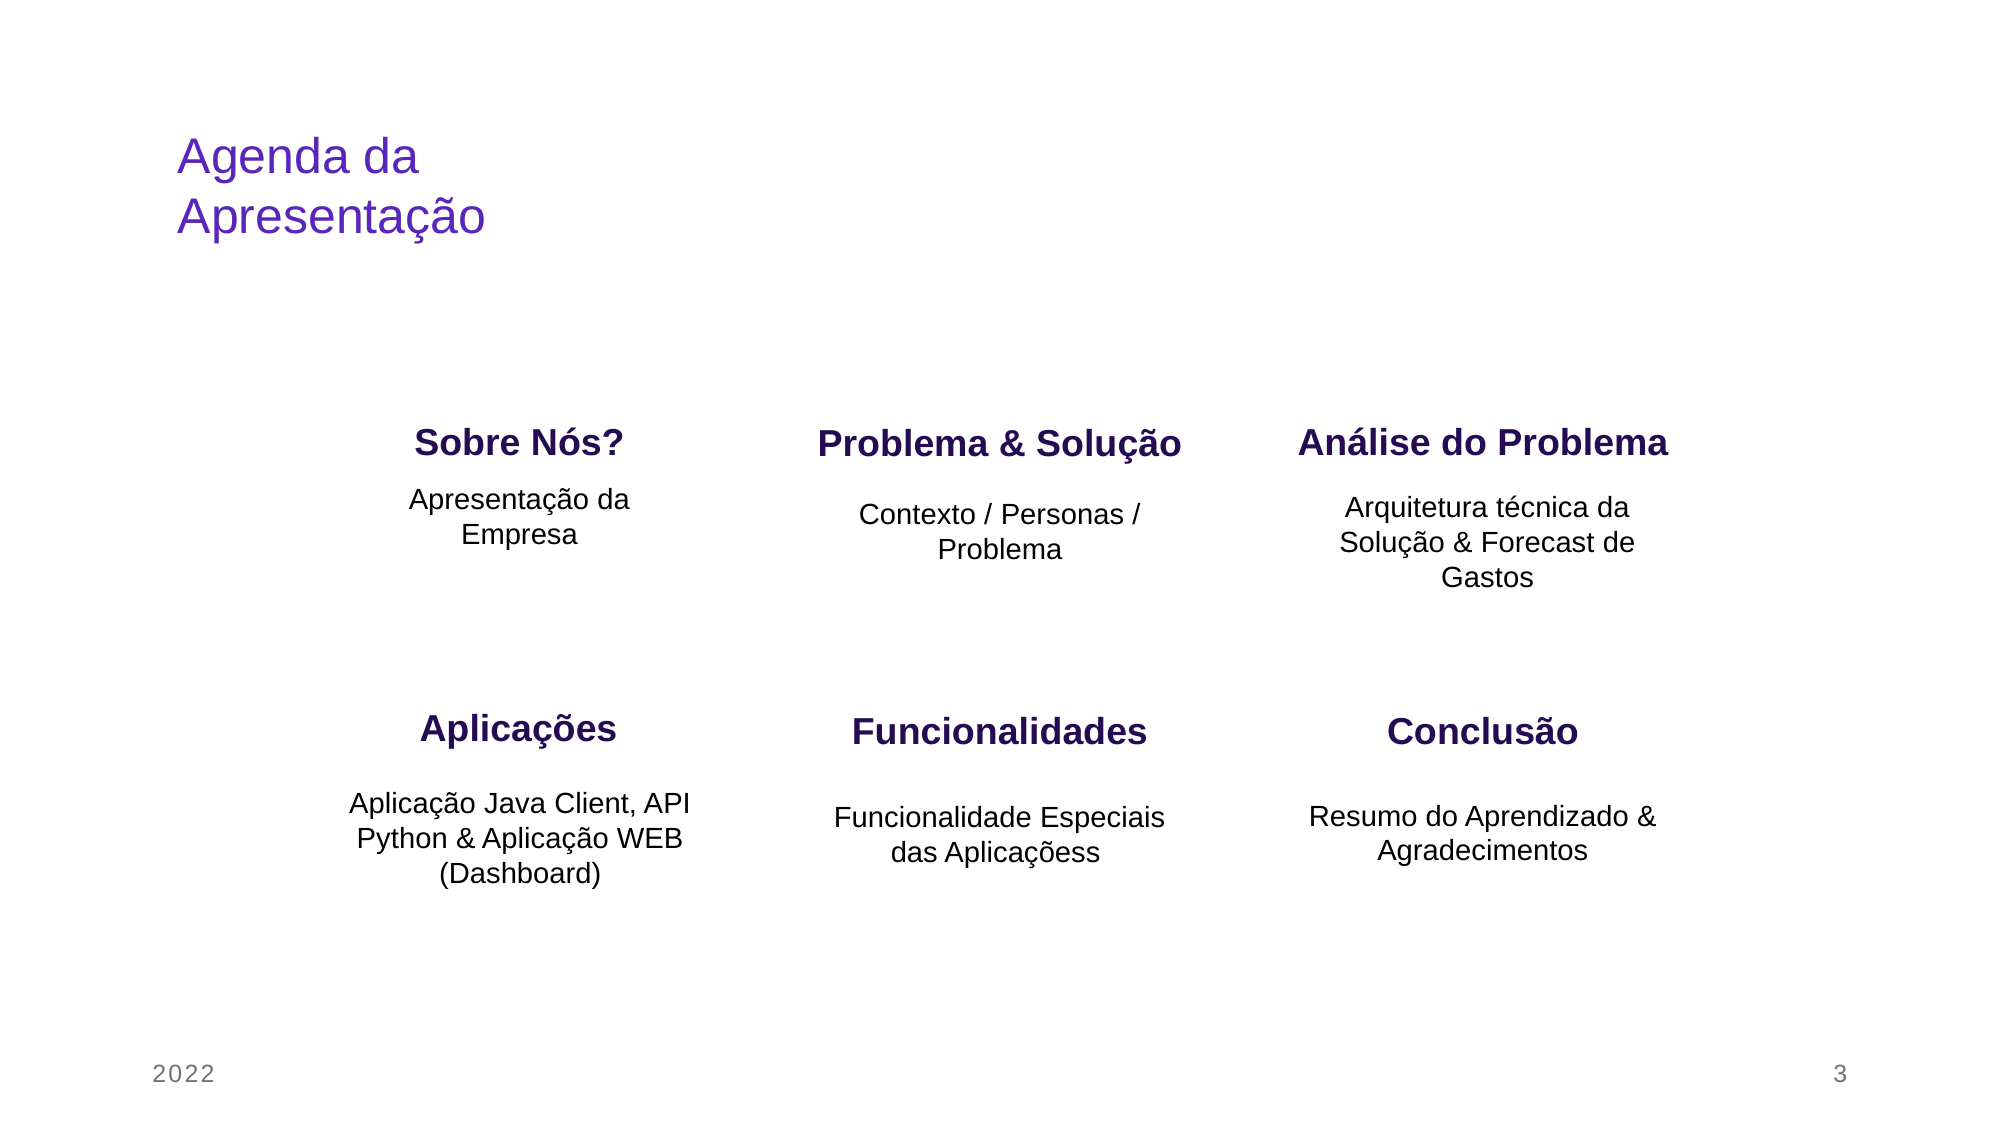

Agenda da Apresentação
Sobre Nós?
Análise do Problema
Problema & Solução
Apresentação da Empresa
Arquitetura técnica da Solução & Forecast de Gastos
Contexto / Personas / Problema
Aplicações
Funcionalidades
Conclusão
Aplicação Java Client, API Python & Aplicação WEB (Dashboard)
Resumo do Aprendizado & Agradecimentos
Funcionalidade Especiais das Aplicaçõess
2022
3